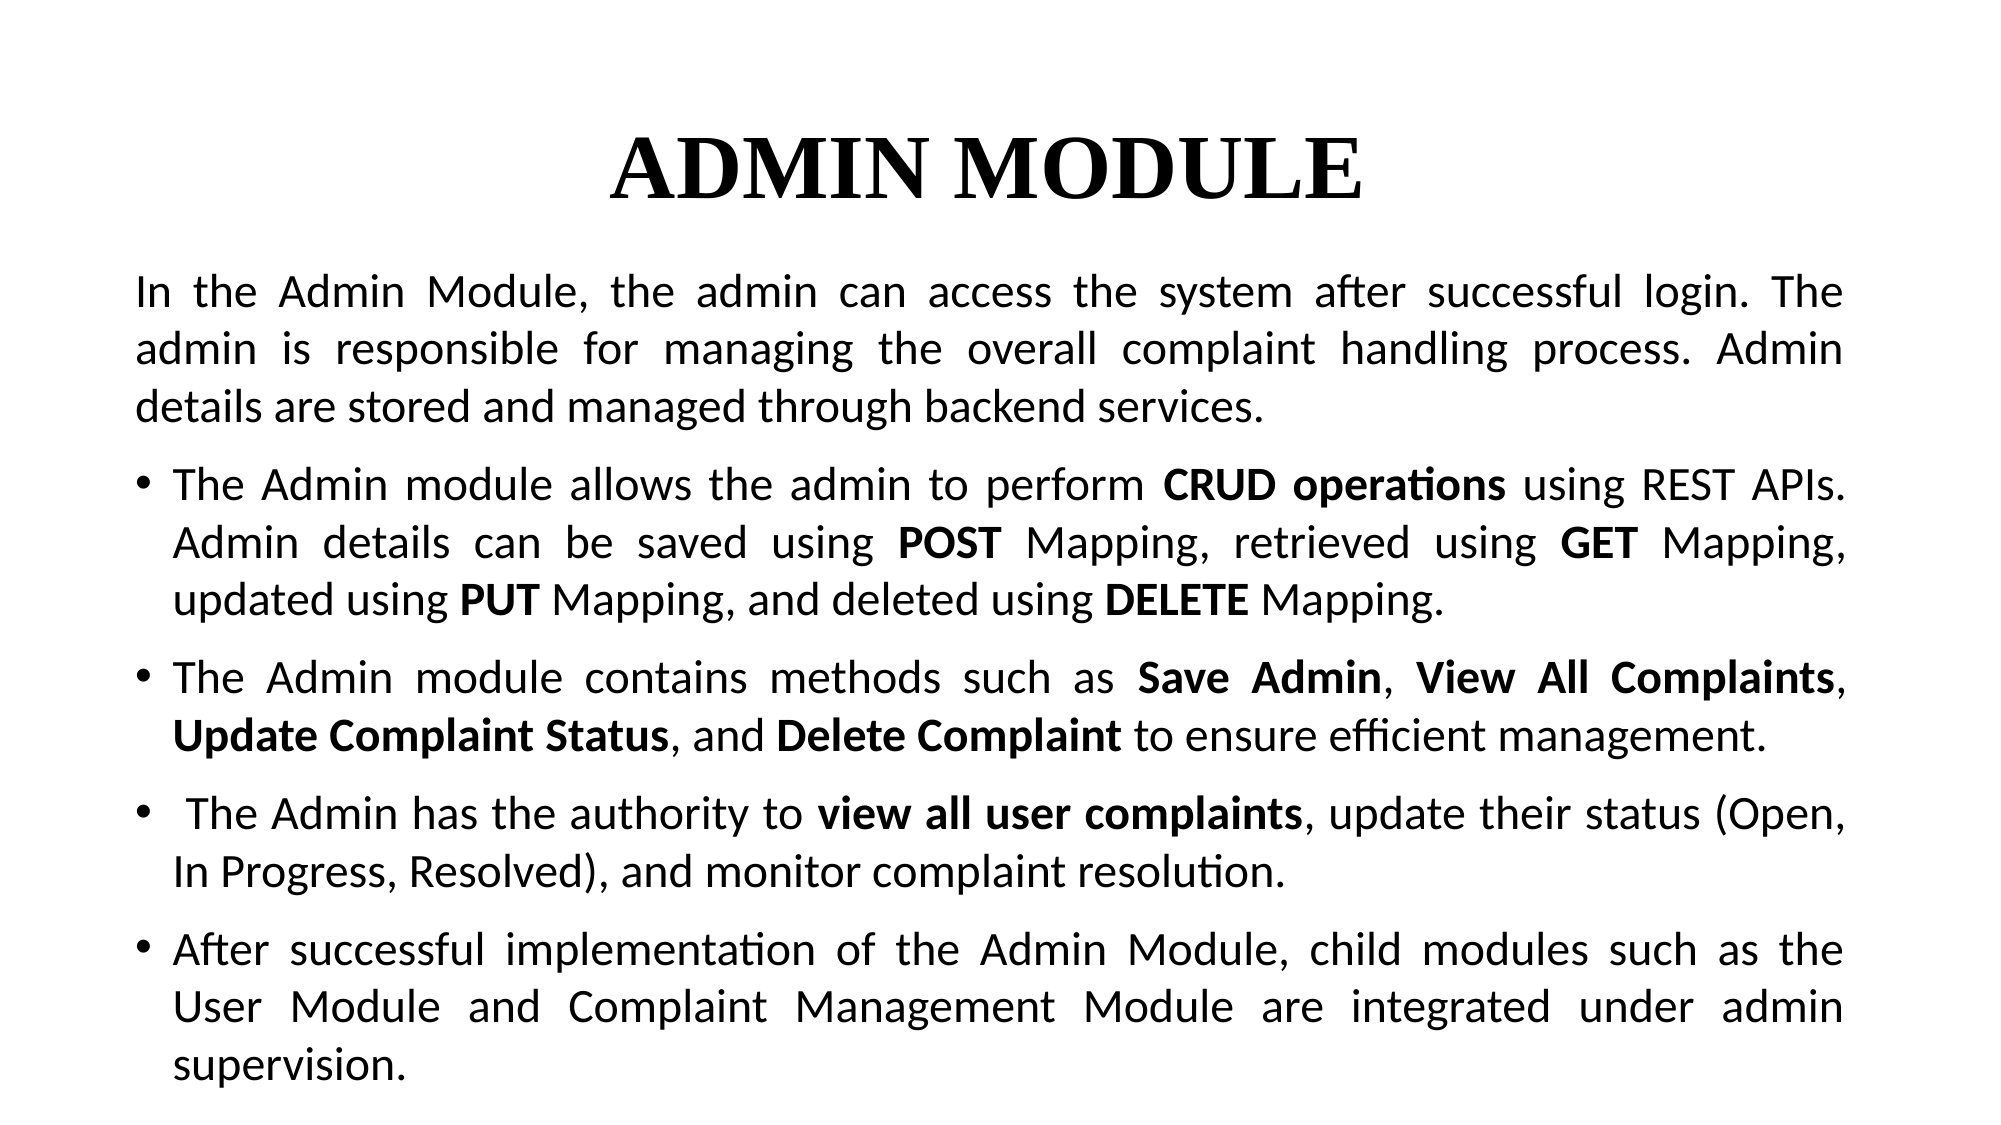

# ADMIN MODULE
In the Admin Module, the admin can access the system after successful login. The admin is responsible for managing the overall complaint handling process. Admin details are stored and managed through backend services.
The Admin module allows the admin to perform CRUD operations using REST APIs. Admin details can be saved using POST Mapping, retrieved using GET Mapping, updated using PUT Mapping, and deleted using DELETE Mapping.
The Admin module contains methods such as Save Admin, View All Complaints, Update Complaint Status, and Delete Complaint to ensure efficient management.
 The Admin has the authority to view all user complaints, update their status (Open, In Progress, Resolved), and monitor complaint resolution.
After successful implementation of the Admin Module, child modules such as the User Module and Complaint Management Module are integrated under admin supervision.